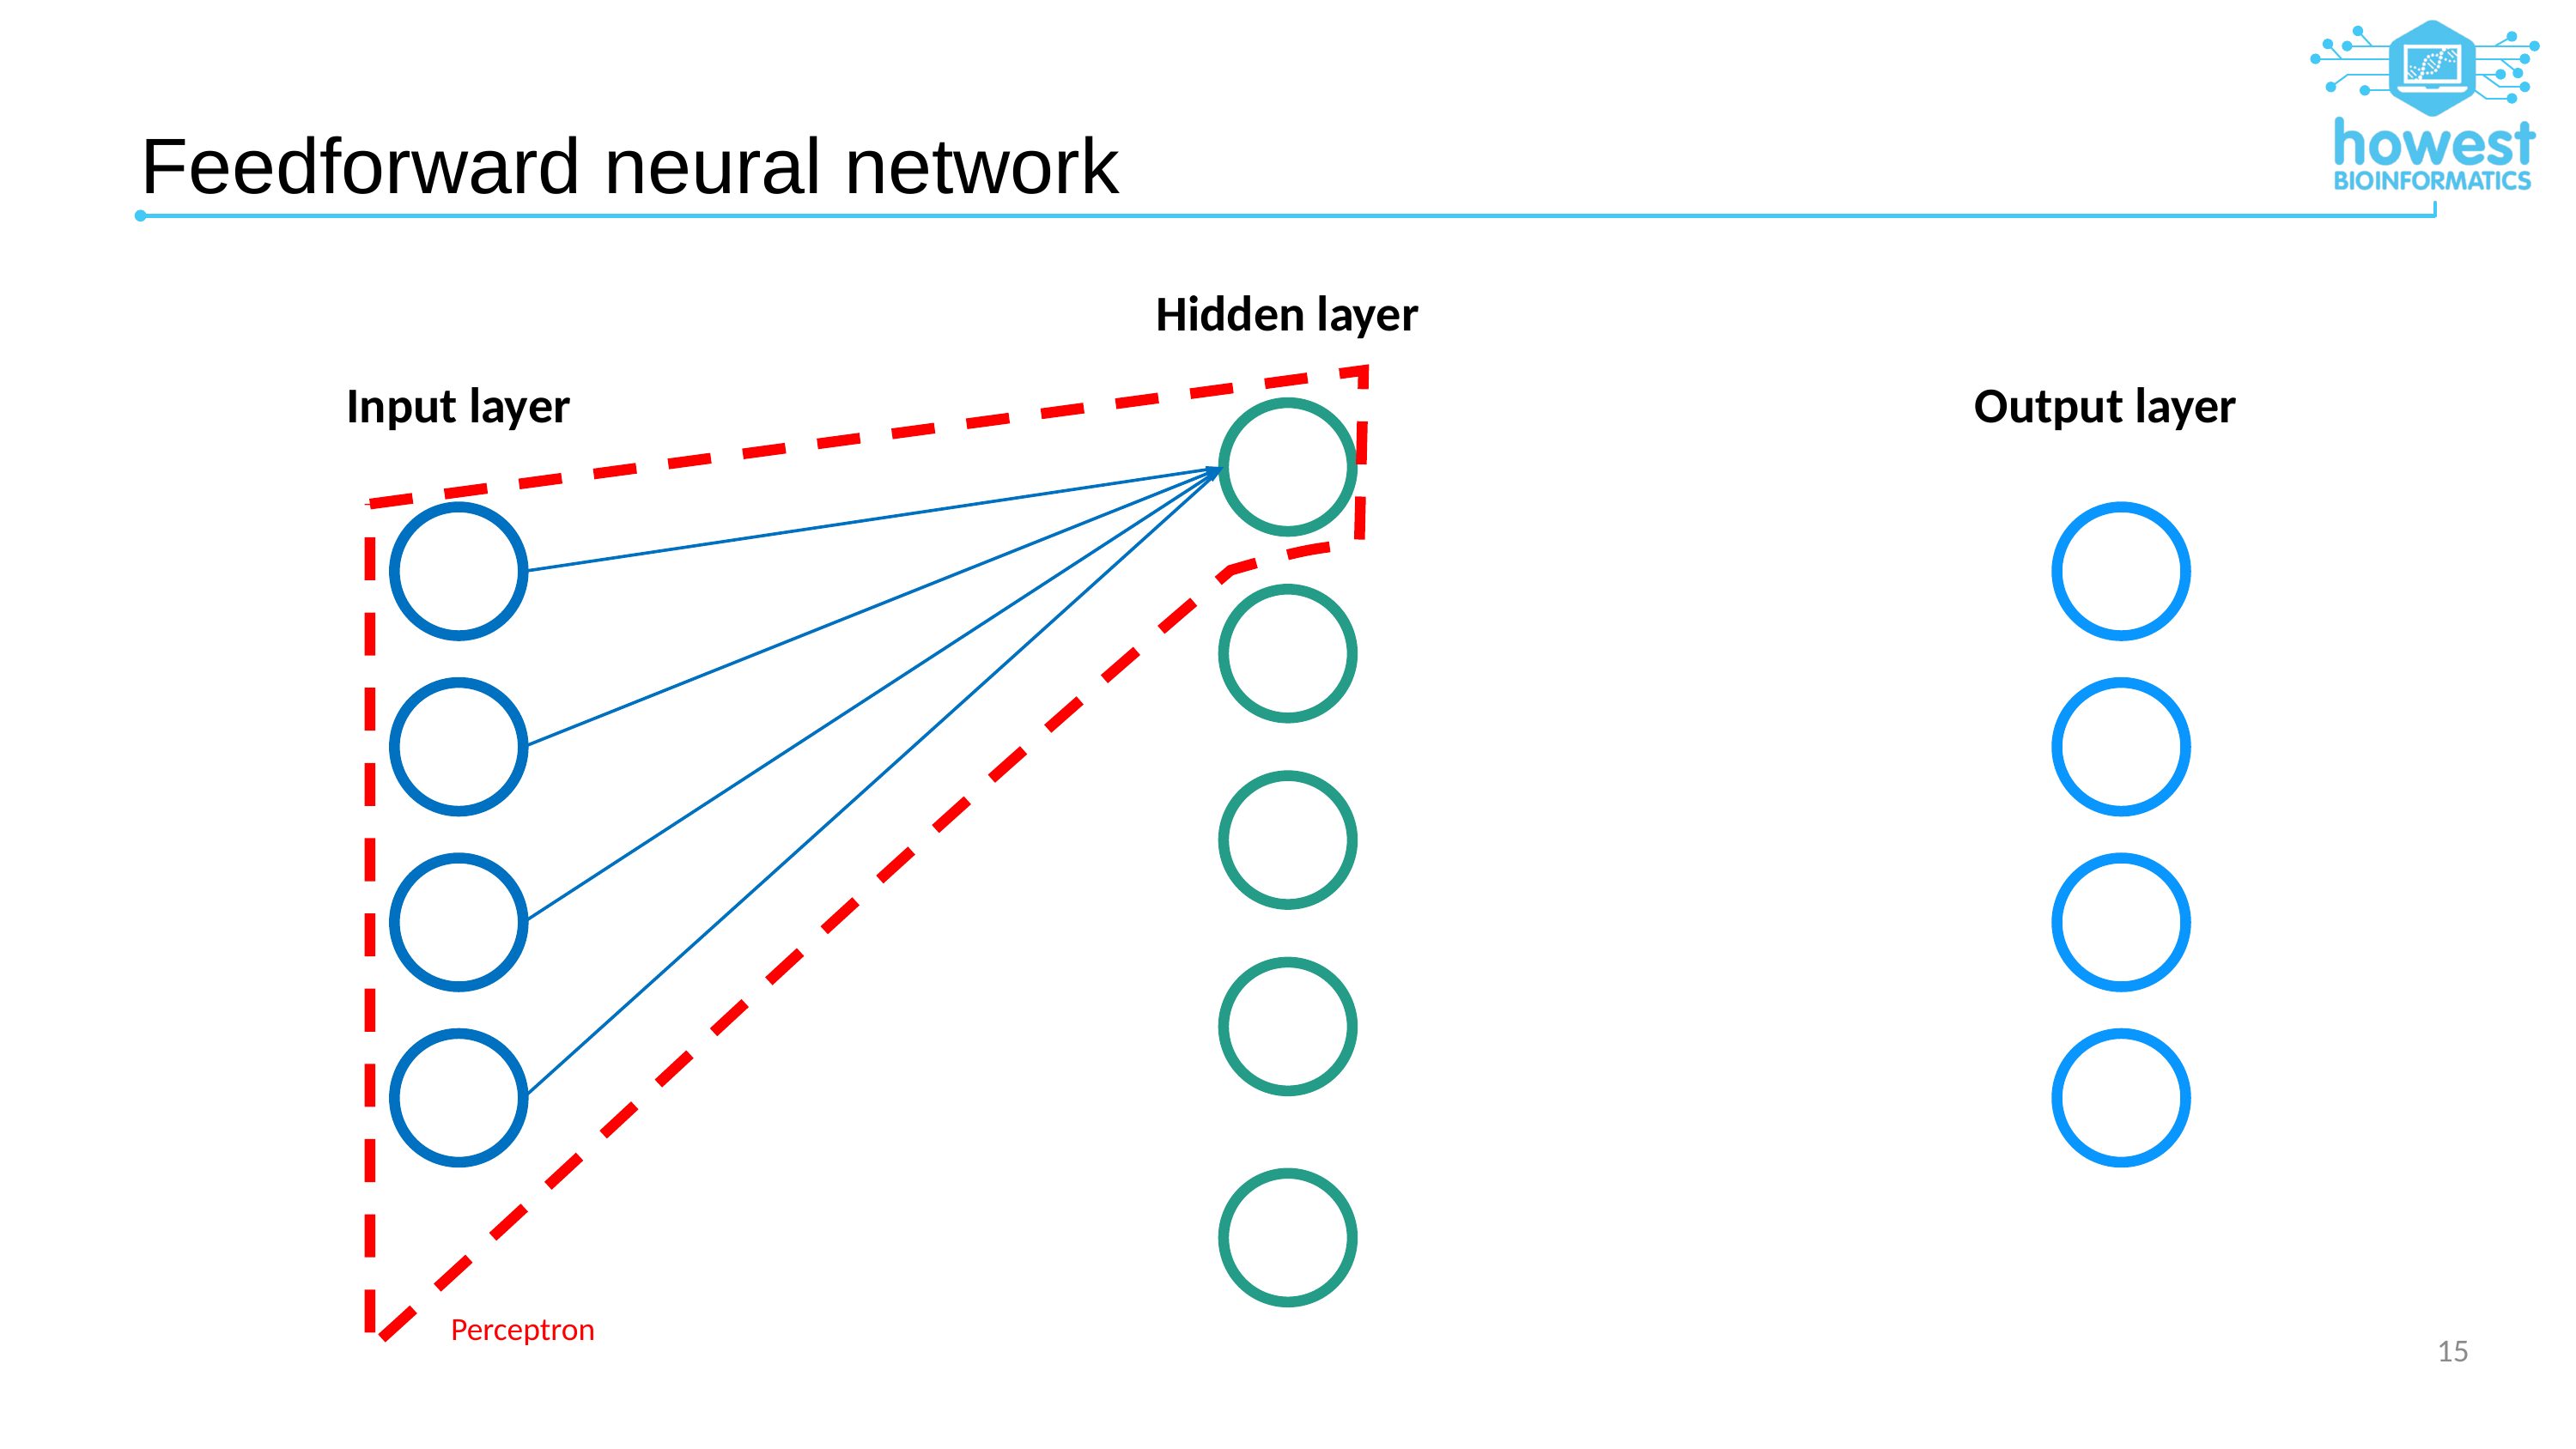

# Feedforward neural network

Hidden layer
Input layer
Output layer

Perceptron
15